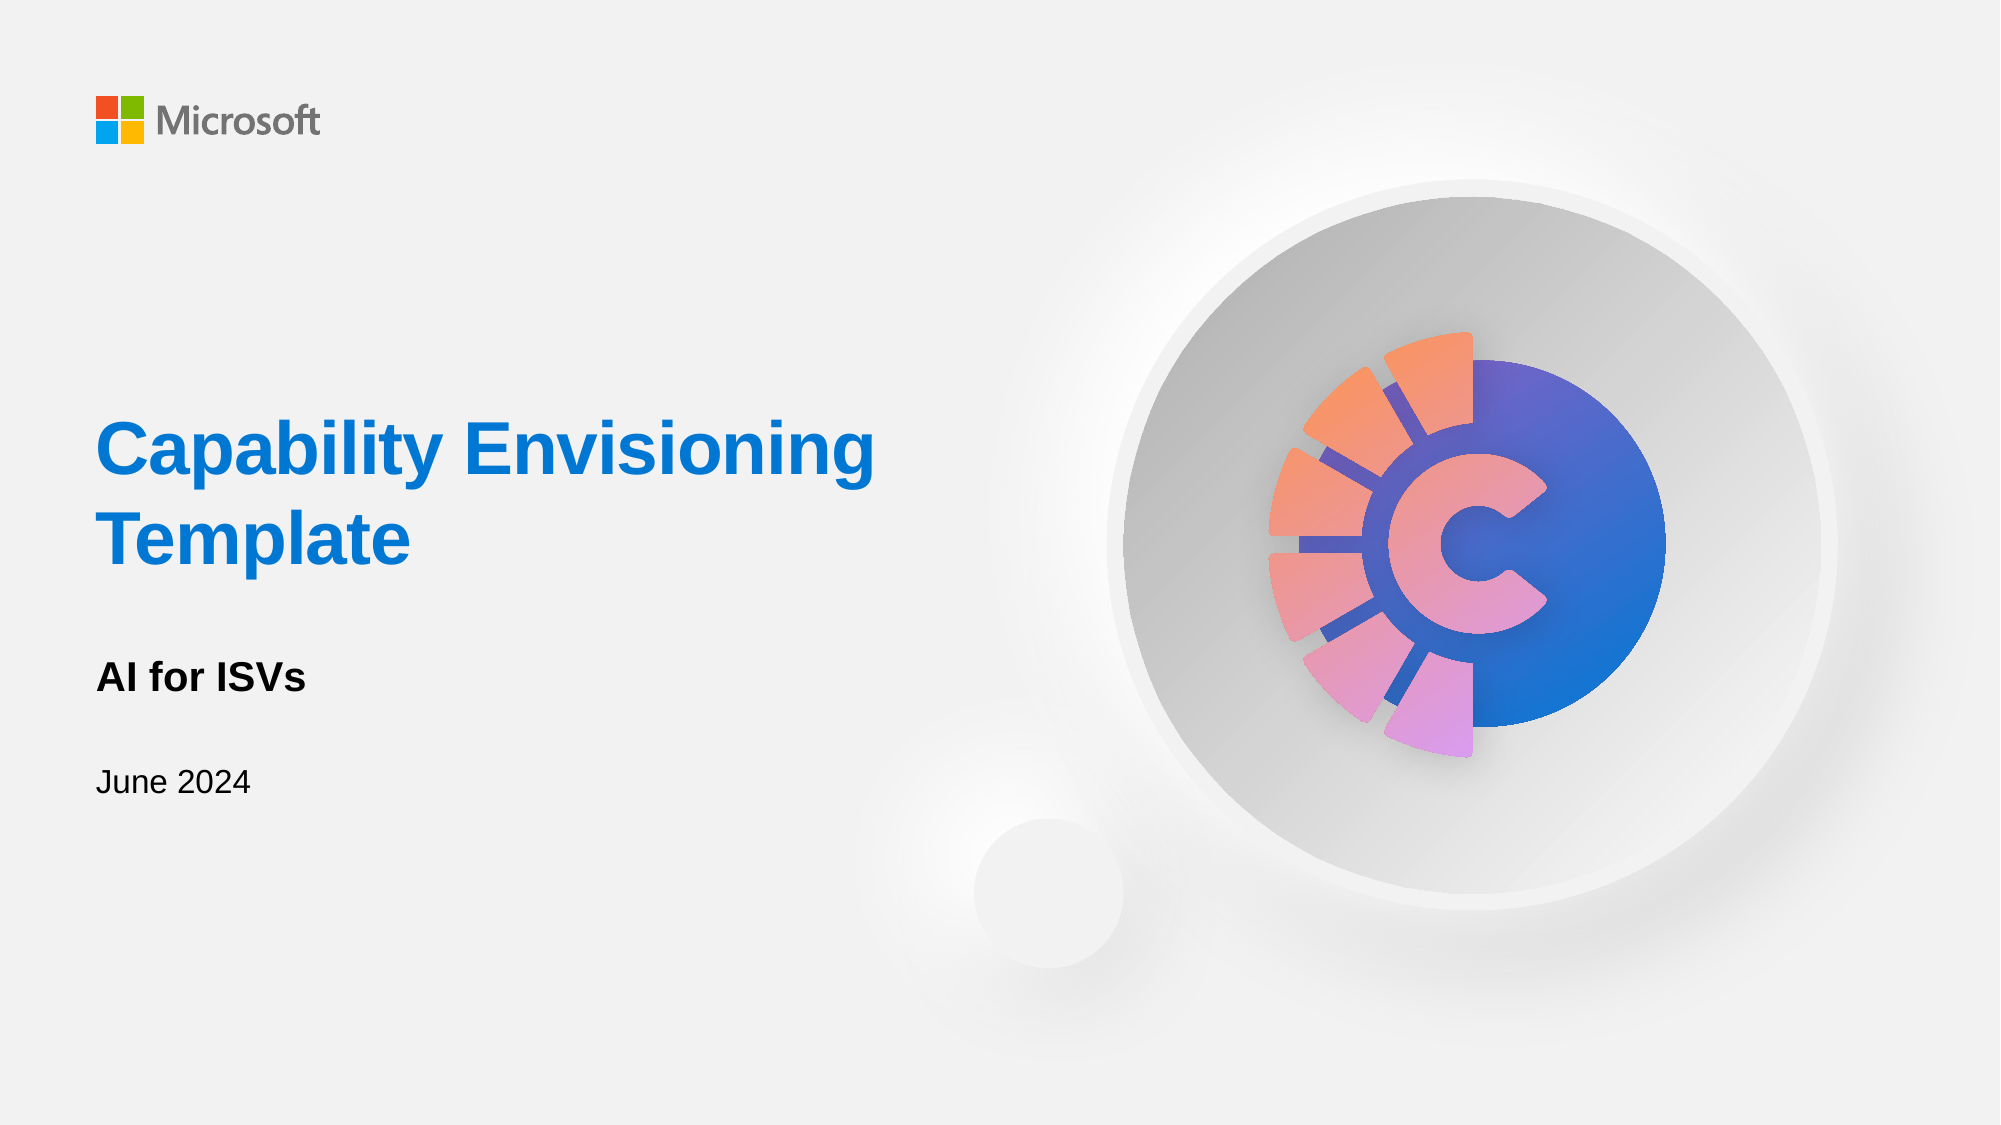

# Capability Envisioning Template
AI for ISVs
June 2024